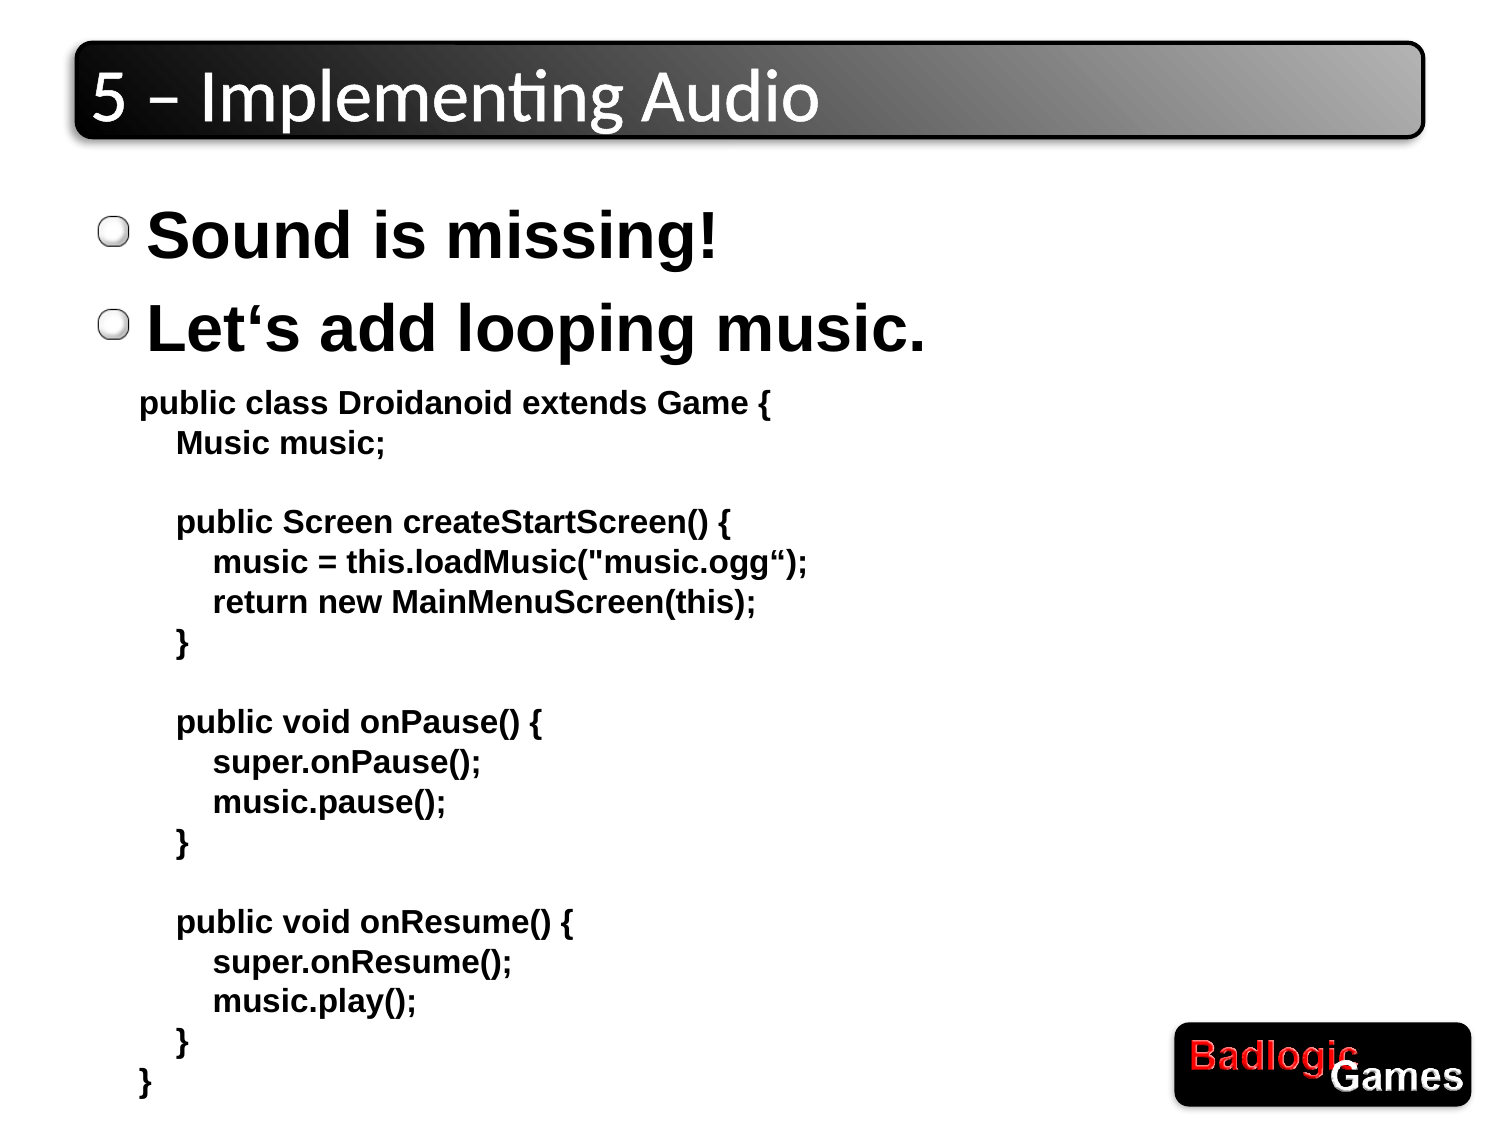

# 5 – Implementing Audio
Sound is missing!
Let‘s add looping music.
public class Droidanoid extends Game {
    Music music;

    public Screen createStartScreen() {
        music = this.loadMusic("music.ogg“);
        return new MainMenuScreen(this);
    }

    public void onPause() {
        super.onPause();
        music.pause();
    }

    public void onResume() {
        super.onResume();
        music.play();
    }
}